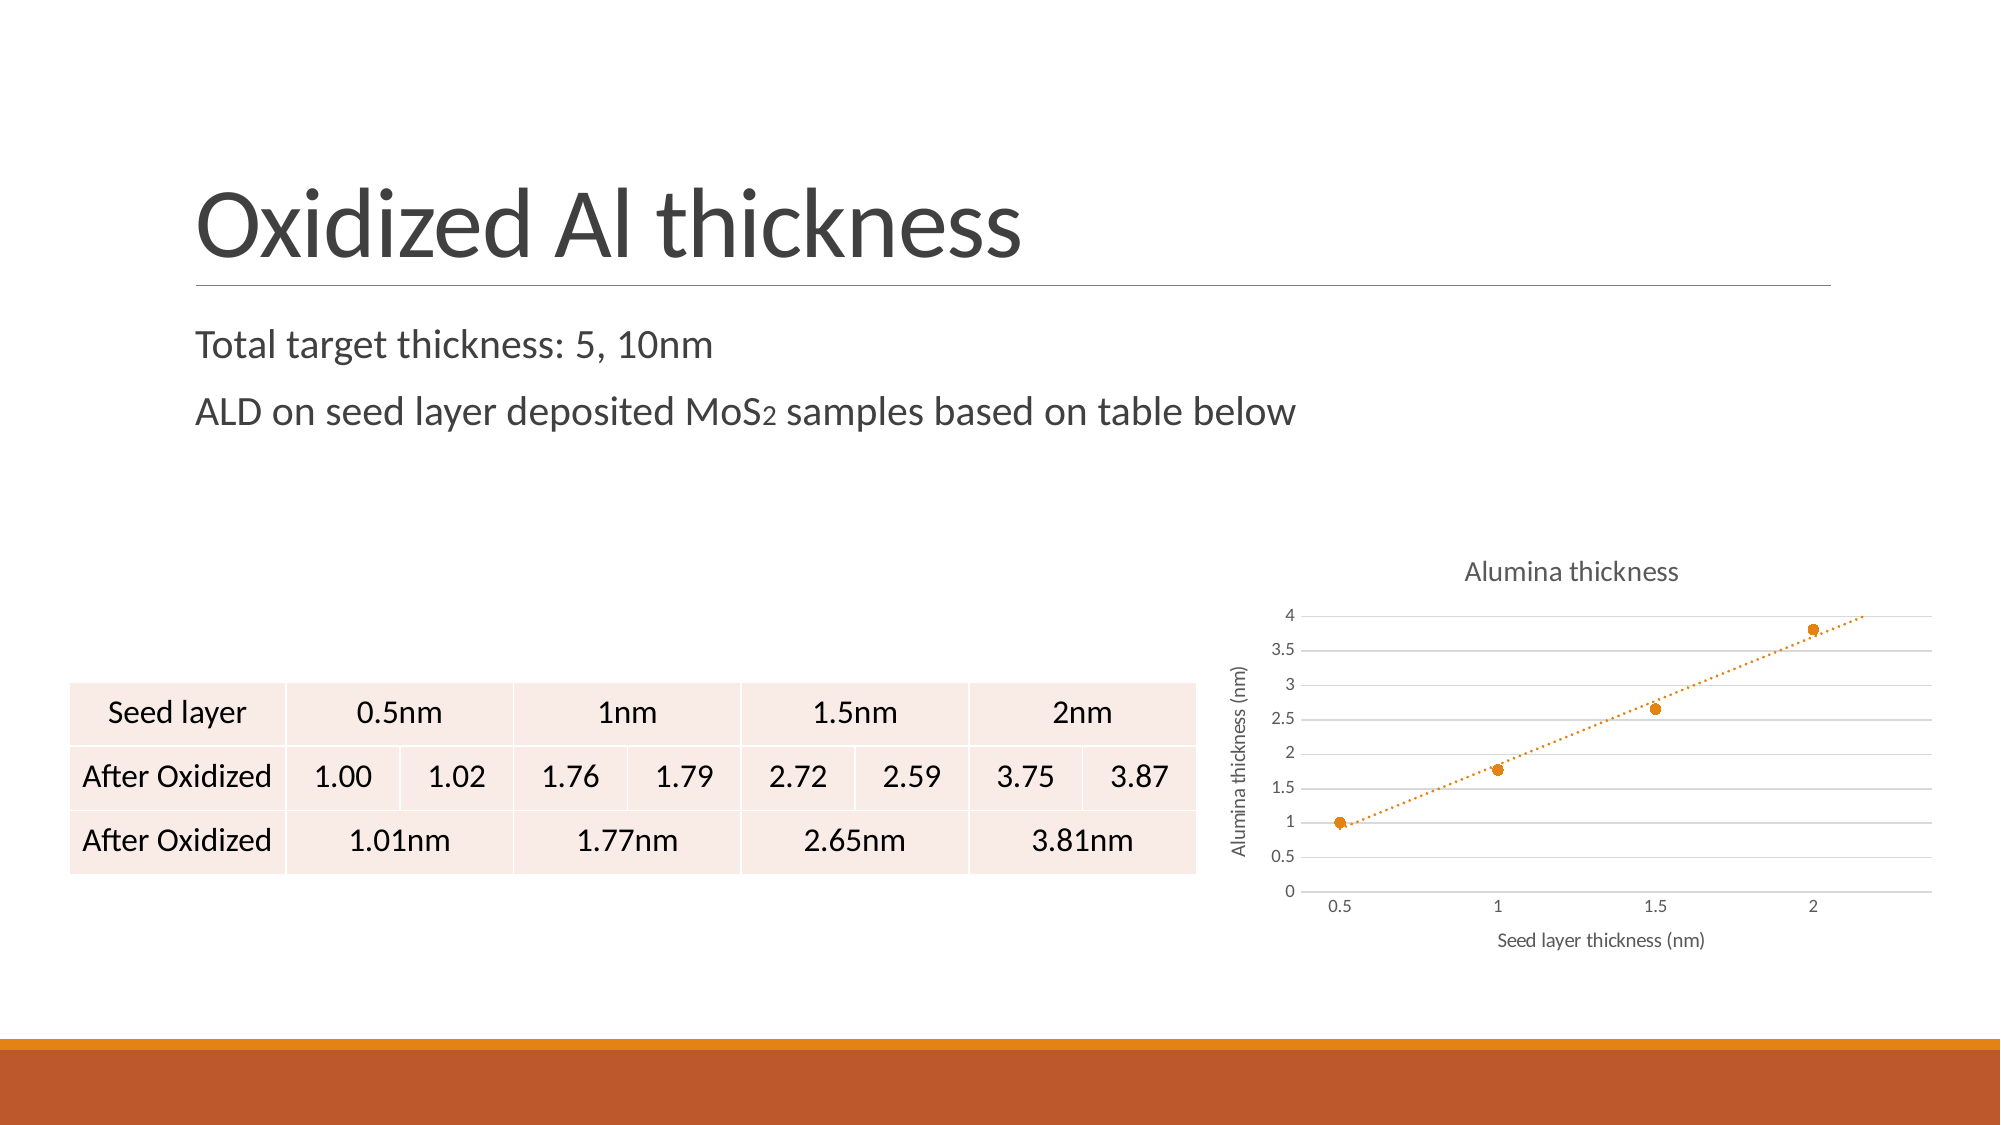

# Oxidized Al thickness
Total target thickness: 5, 10nm
ALD on seed layer deposited MoS2 samples based on table below

### Chart: Alumina thickness

| Category | After Oxidized |
|---|---|
| 0.5 | 1.0095 |
|  | None |
| 1 | 1.772 |
|  | None |
| 1.5 | 2.6545 |
|  | None |
| 2 | 3.8064999999999998 |
|  | None |
| Seed layer | 0.5nm |  | 1nm |  | 1.5nm |  | 2nm |  |
| --- | --- | --- | --- | --- | --- | --- | --- | --- |
| After Oxidized | 1.00 | 1.02 | 1.76 | 1.79 | 2.72 | 2.59 | 3.75 | 3.87 |
| After Oxidized | 1.01nm |  | 1.77nm |  | 2.65nm |  | 3.81nm |  |